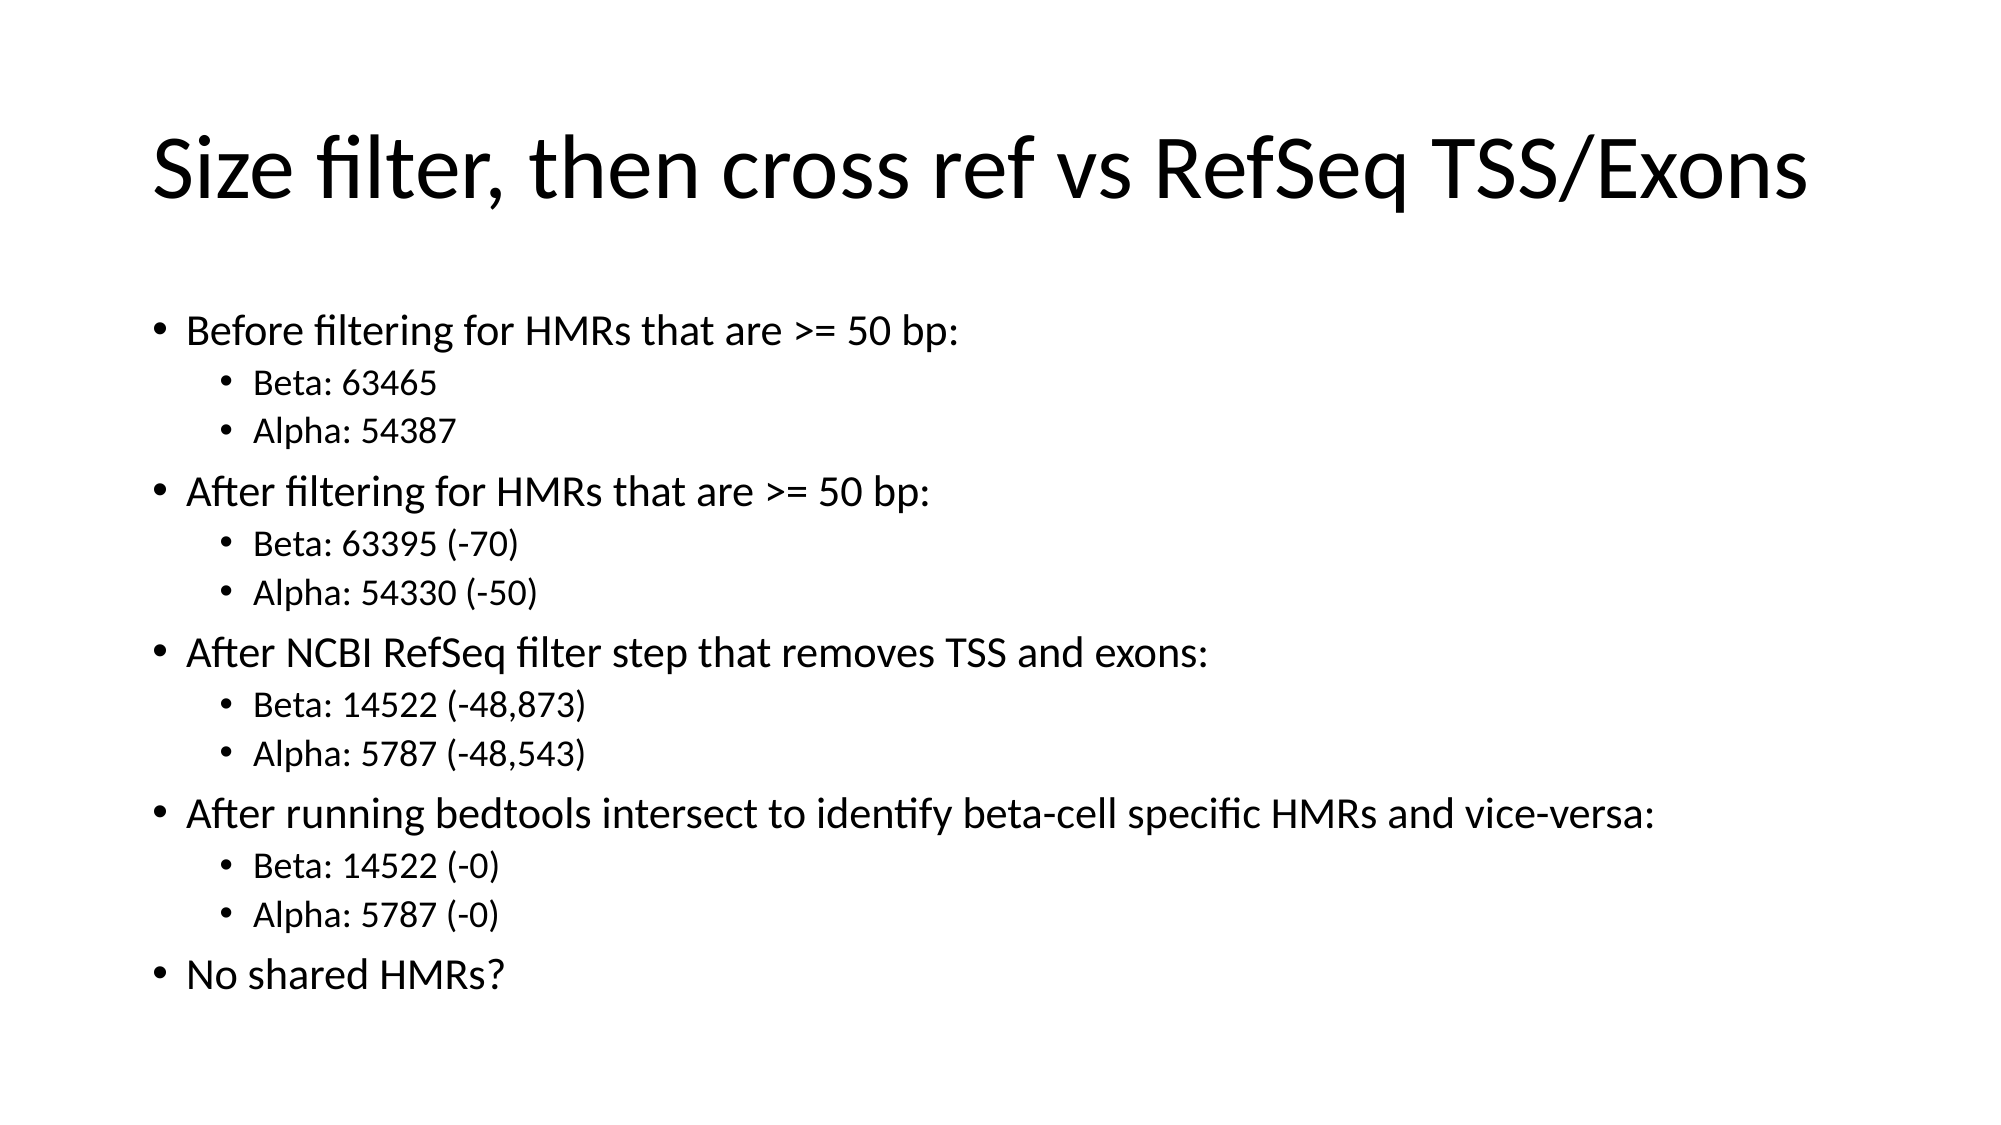

# Size filter, then cross ref vs RefSeq TSS/Exons
Before filtering for HMRs that are >= 50 bp:
Beta: 63465
Alpha: 54387
After filtering for HMRs that are >= 50 bp:
Beta: 63395 (-70)
Alpha: 54330 (-50)
After NCBI RefSeq filter step that removes TSS and exons:
Beta: 14522 (-48,873)
Alpha: 5787 (-48,543)
After running bedtools intersect to identify beta-cell specific HMRs and vice-versa:
Beta: 14522 (-0)
Alpha: 5787 (-0)
No shared HMRs?